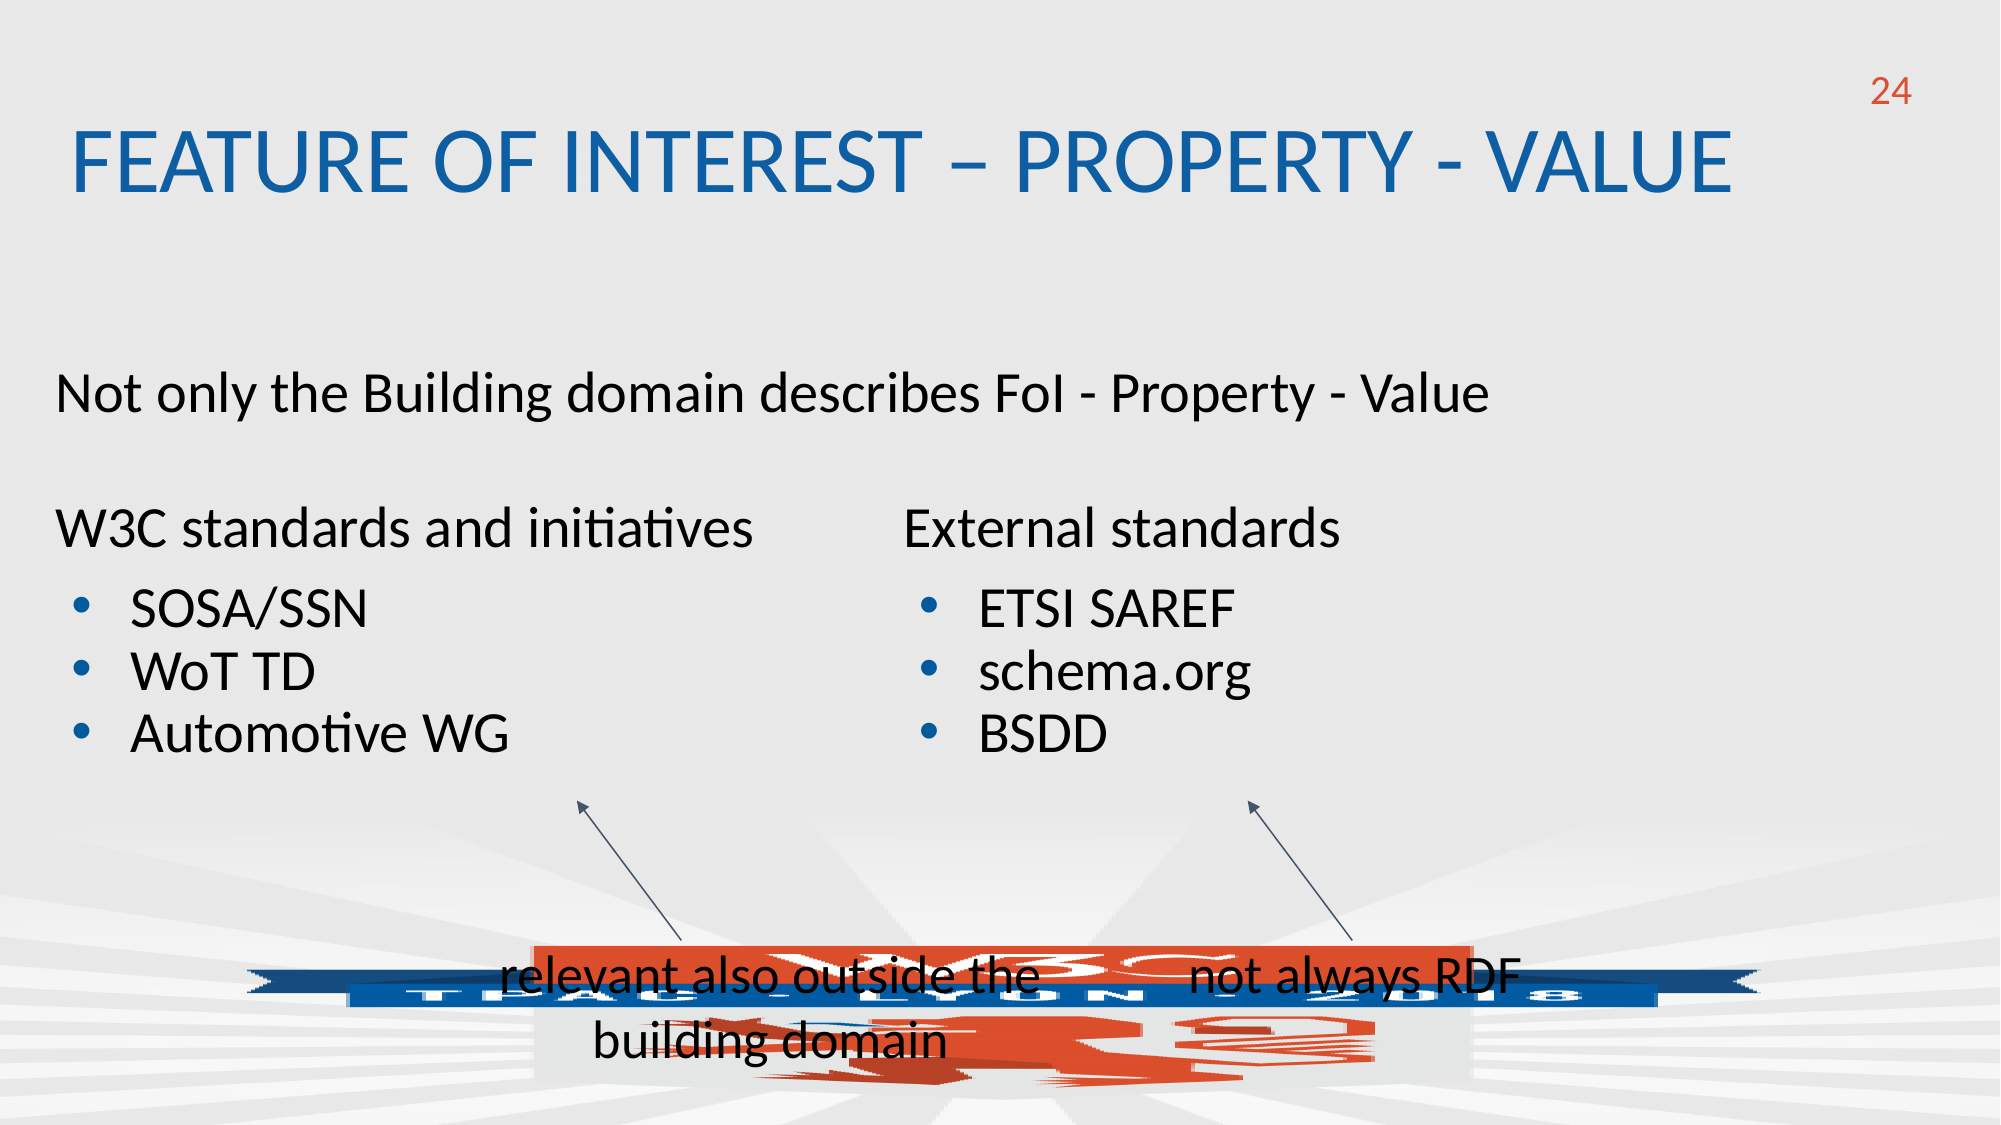

24
# FEATURE OF INTEREST – Property - value
Not only the Building domain describes FoI - Property - Value
W3C standards and initiatives
SOSA/SSN
WoT TD
Automotive WG

External standards
ETSI SAREF
schema.org
BSDD
relevant also outside the building domain
not always RDF